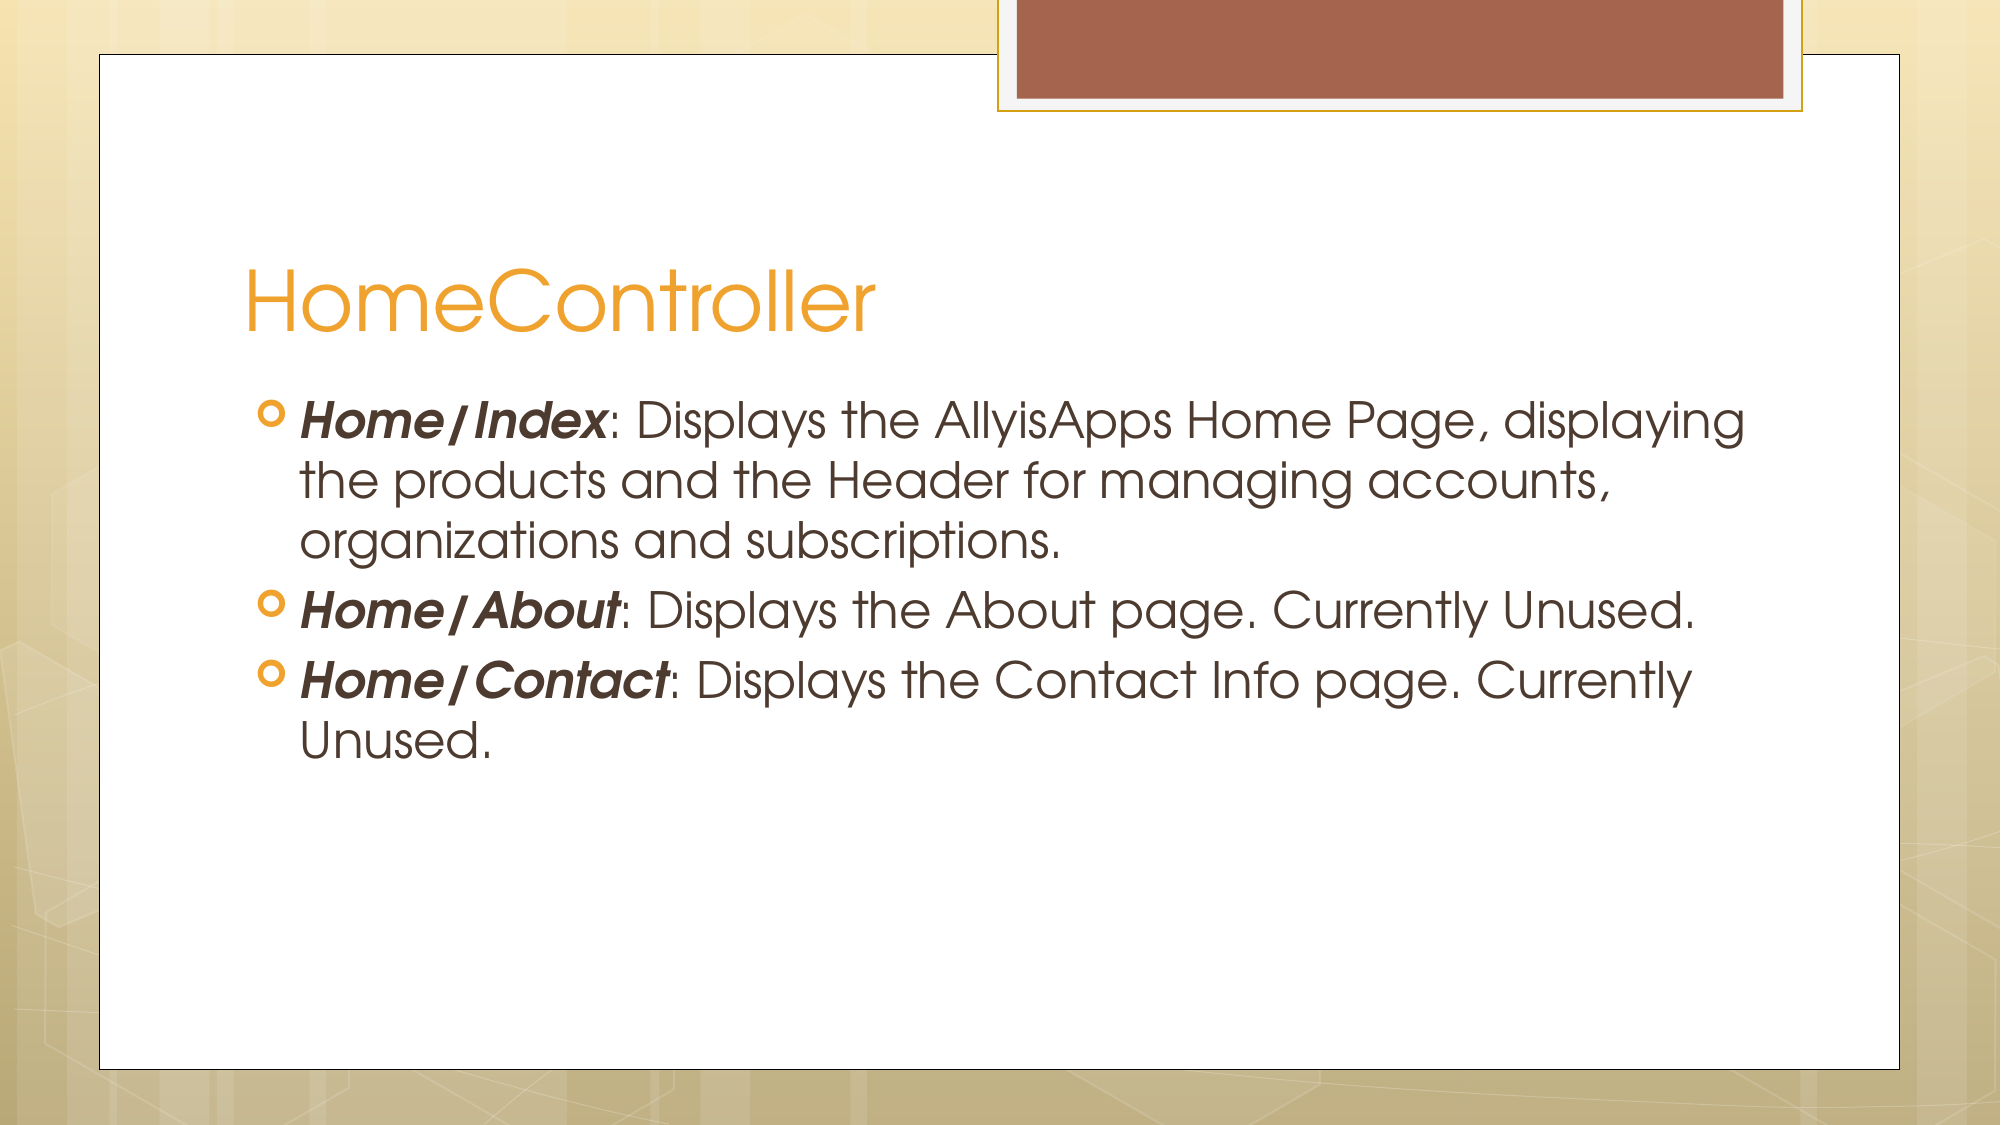

# HomeController
Home/Index: Displays the AllyisApps Home Page, displaying the products and the Header for managing accounts, organizations and subscriptions.
Home/About: Displays the About page. Currently Unused.
Home/Contact: Displays the Contact Info page. Currently Unused.